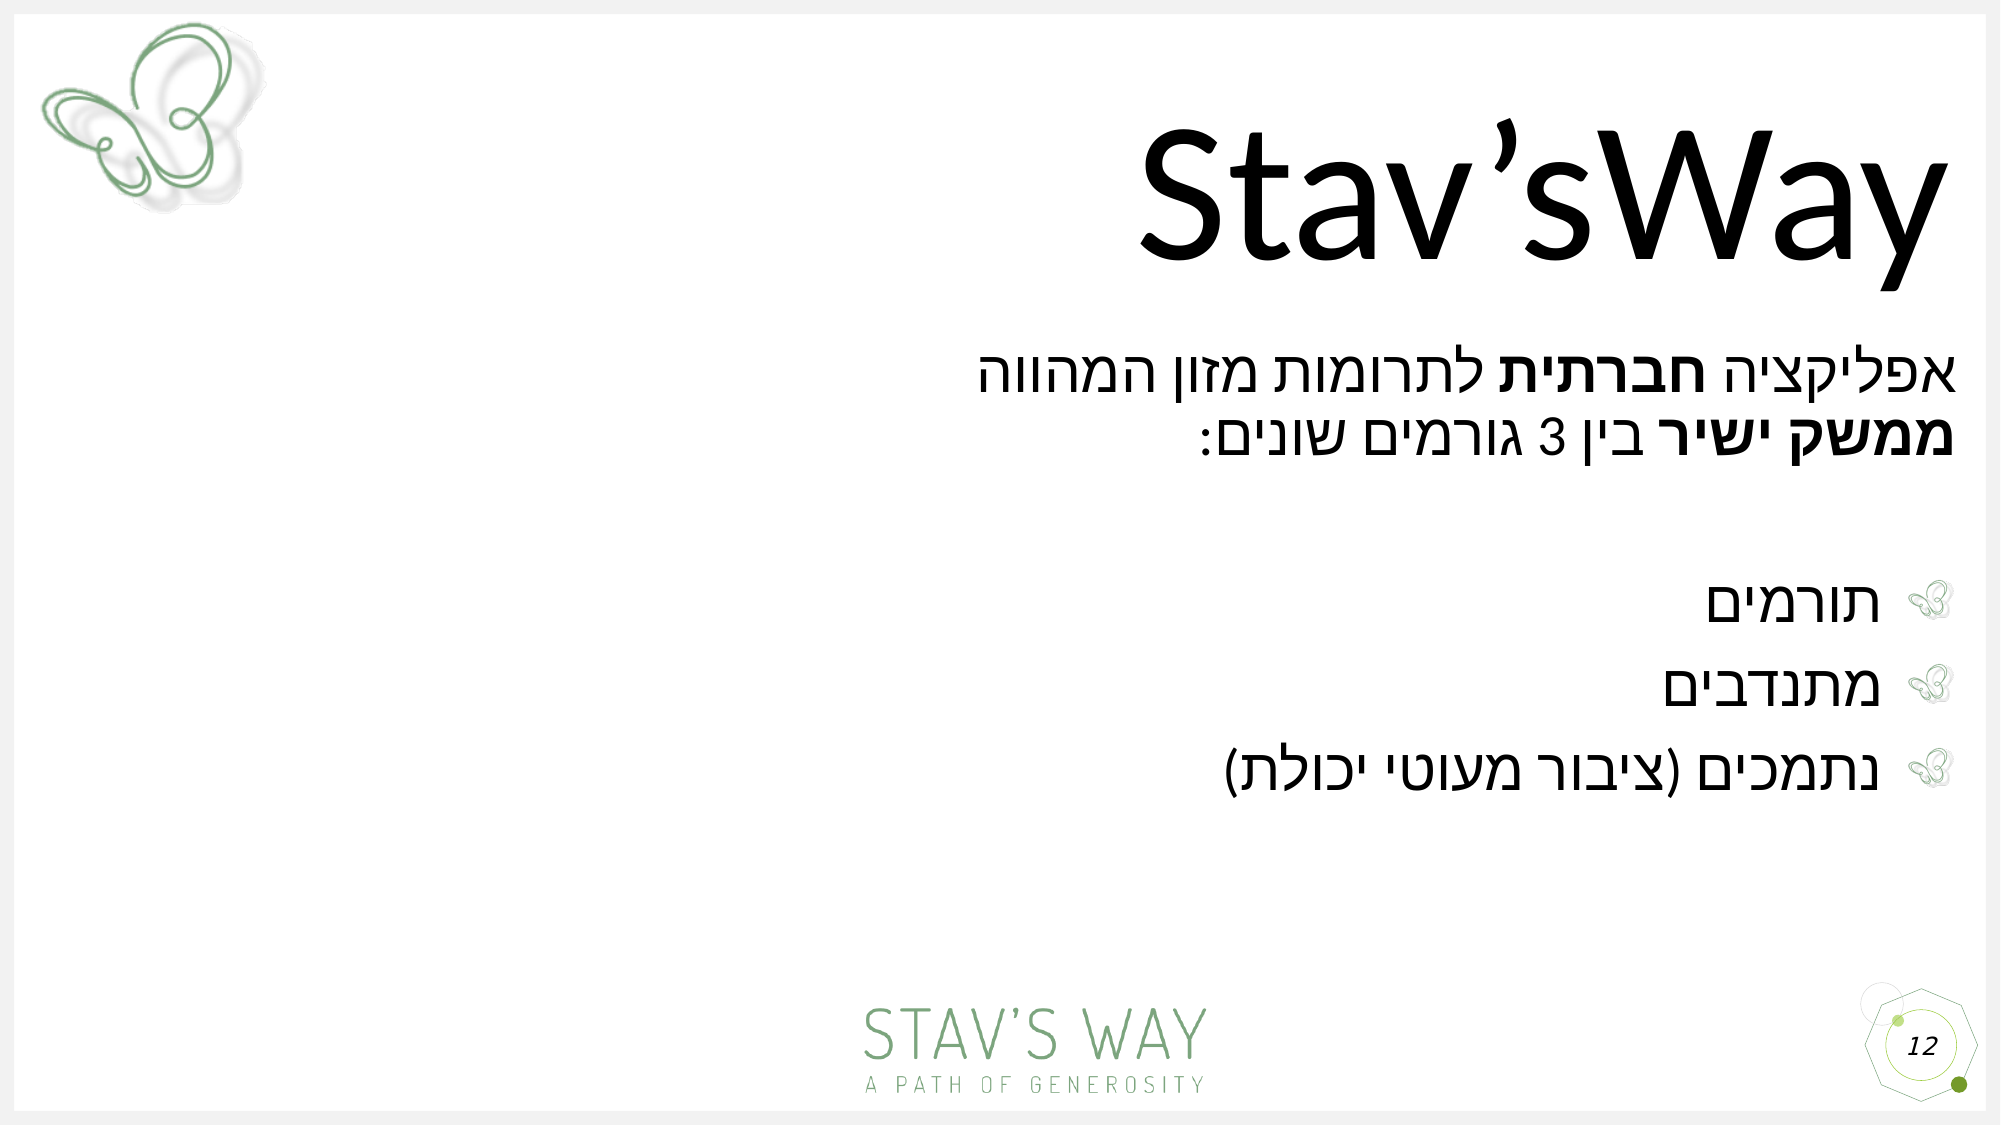

Stav’sWay
אפליקציה חברתית לתרומות מזון המהווה ממשק ישיר בין 3 גורמים שונים:

תורמים
מתנדבים
נתמכים (ציבור מעוטי יכולת)

12